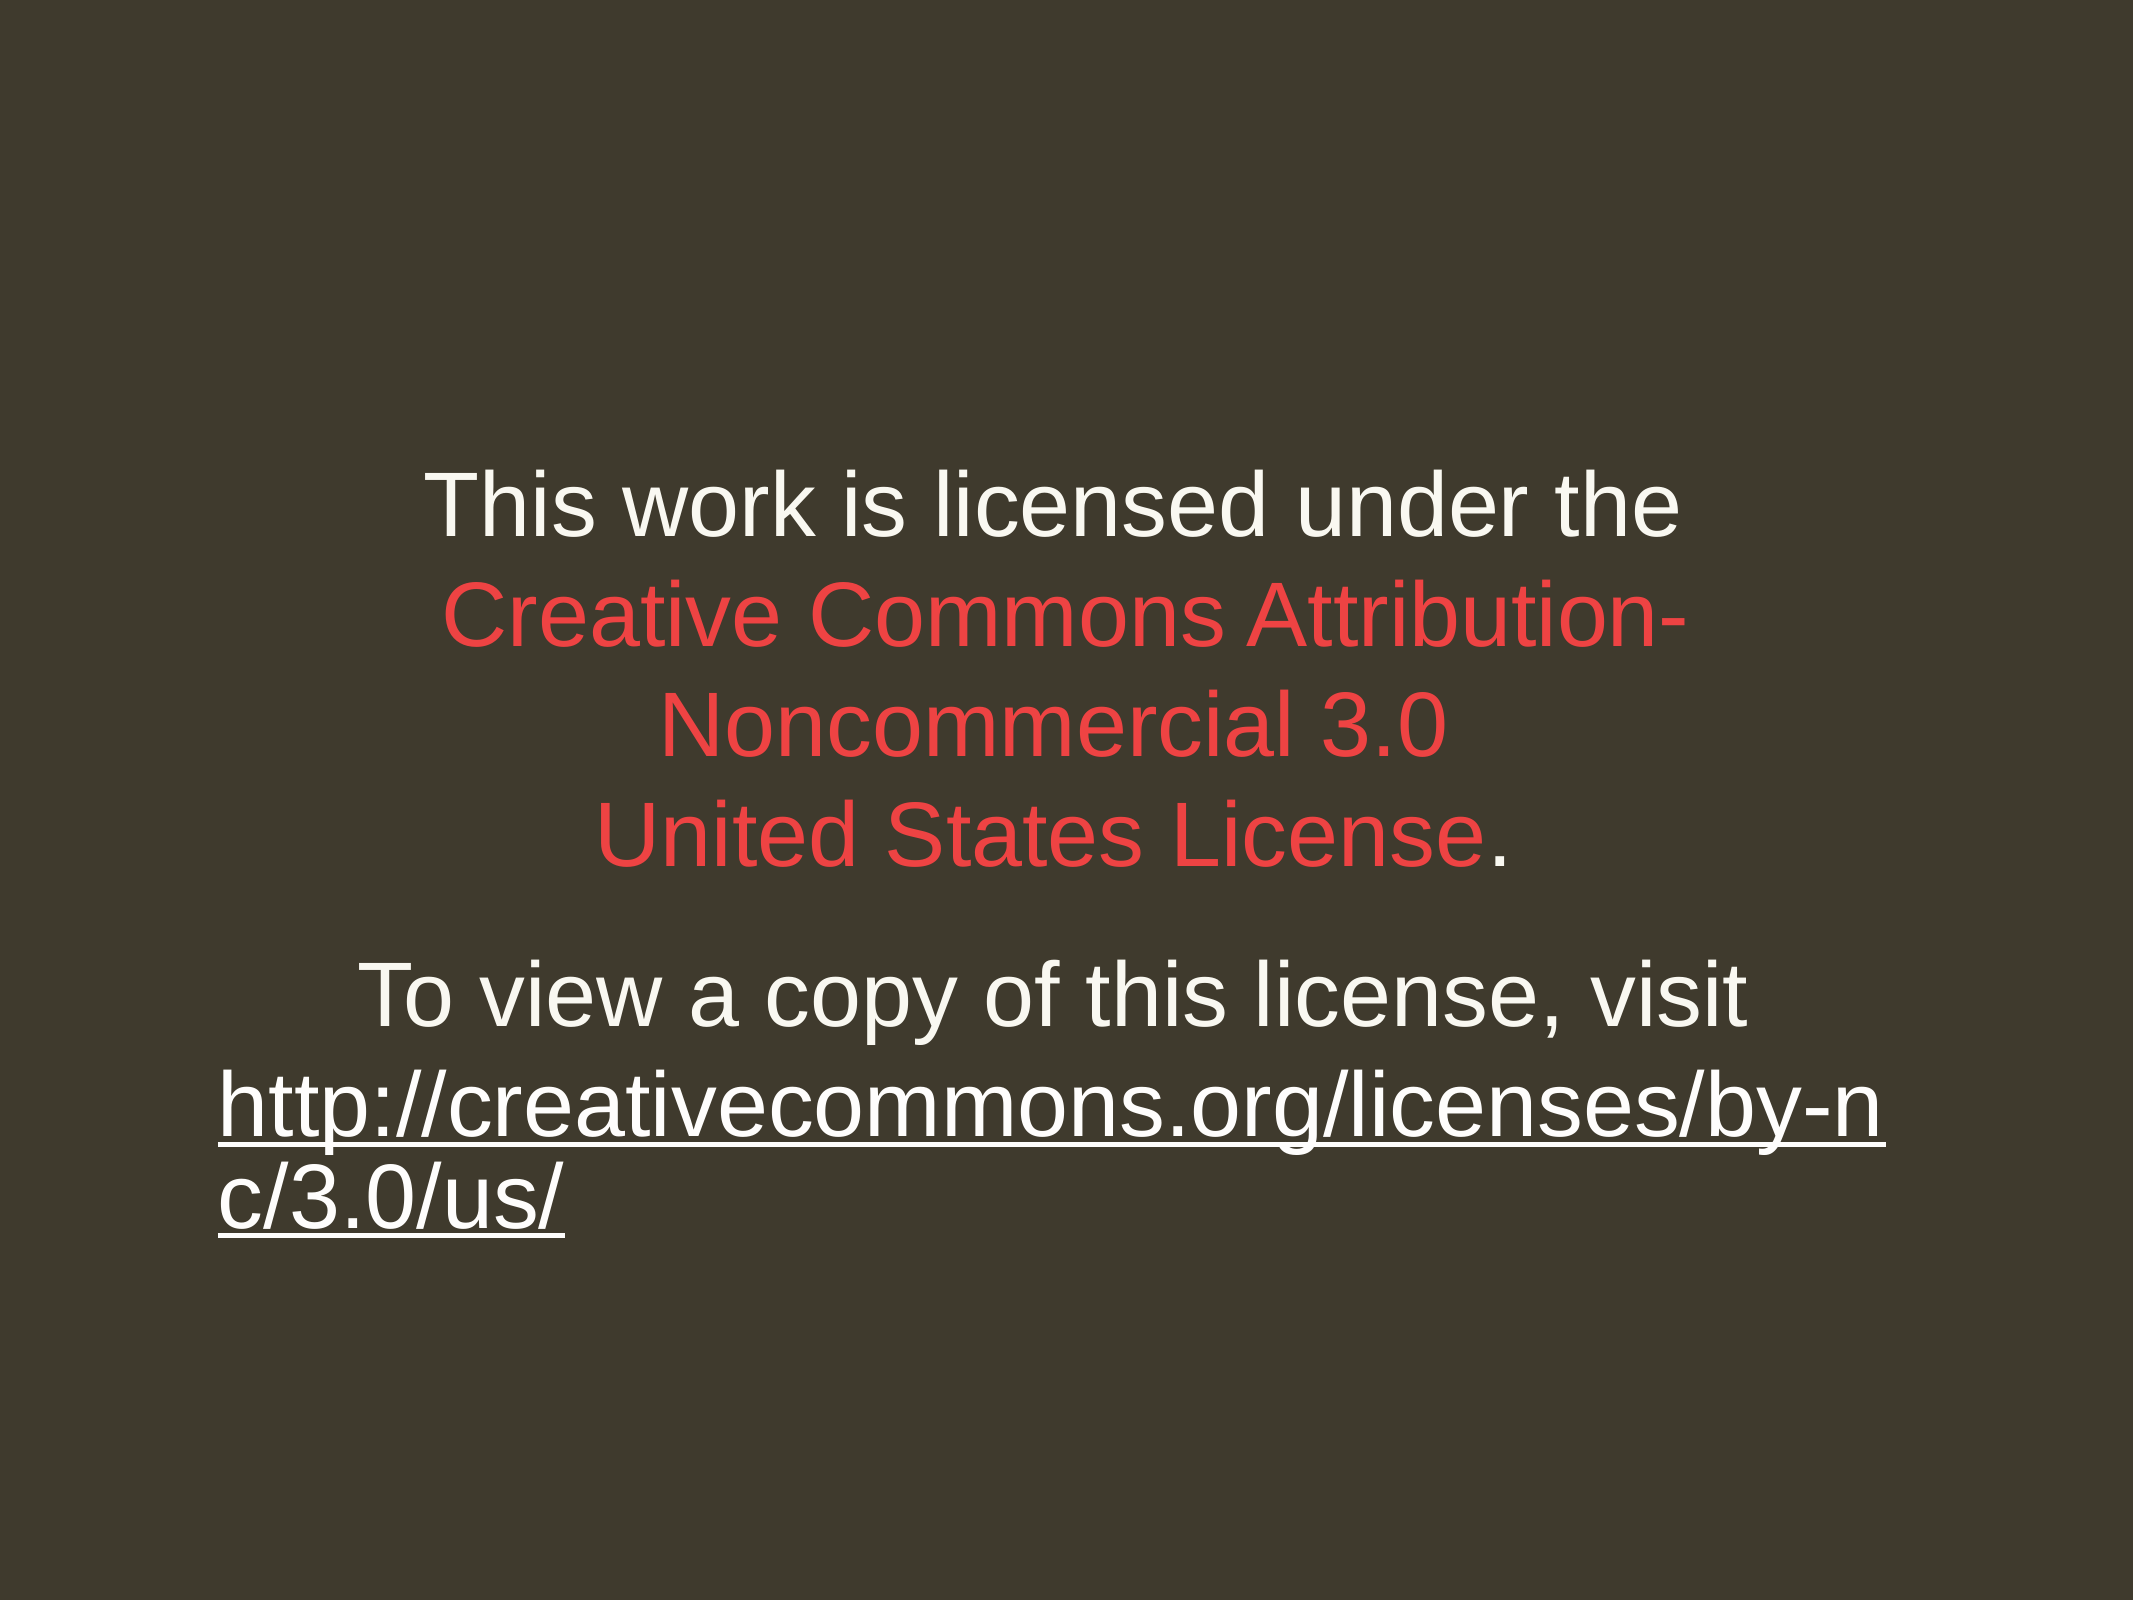

This work is licensed under the
Creative Commons Attribution-Noncommercial 3.0
United States License.
To view a copy of this license, visit
http://creativecommons.org/licenses/by-nc/3.0/us/